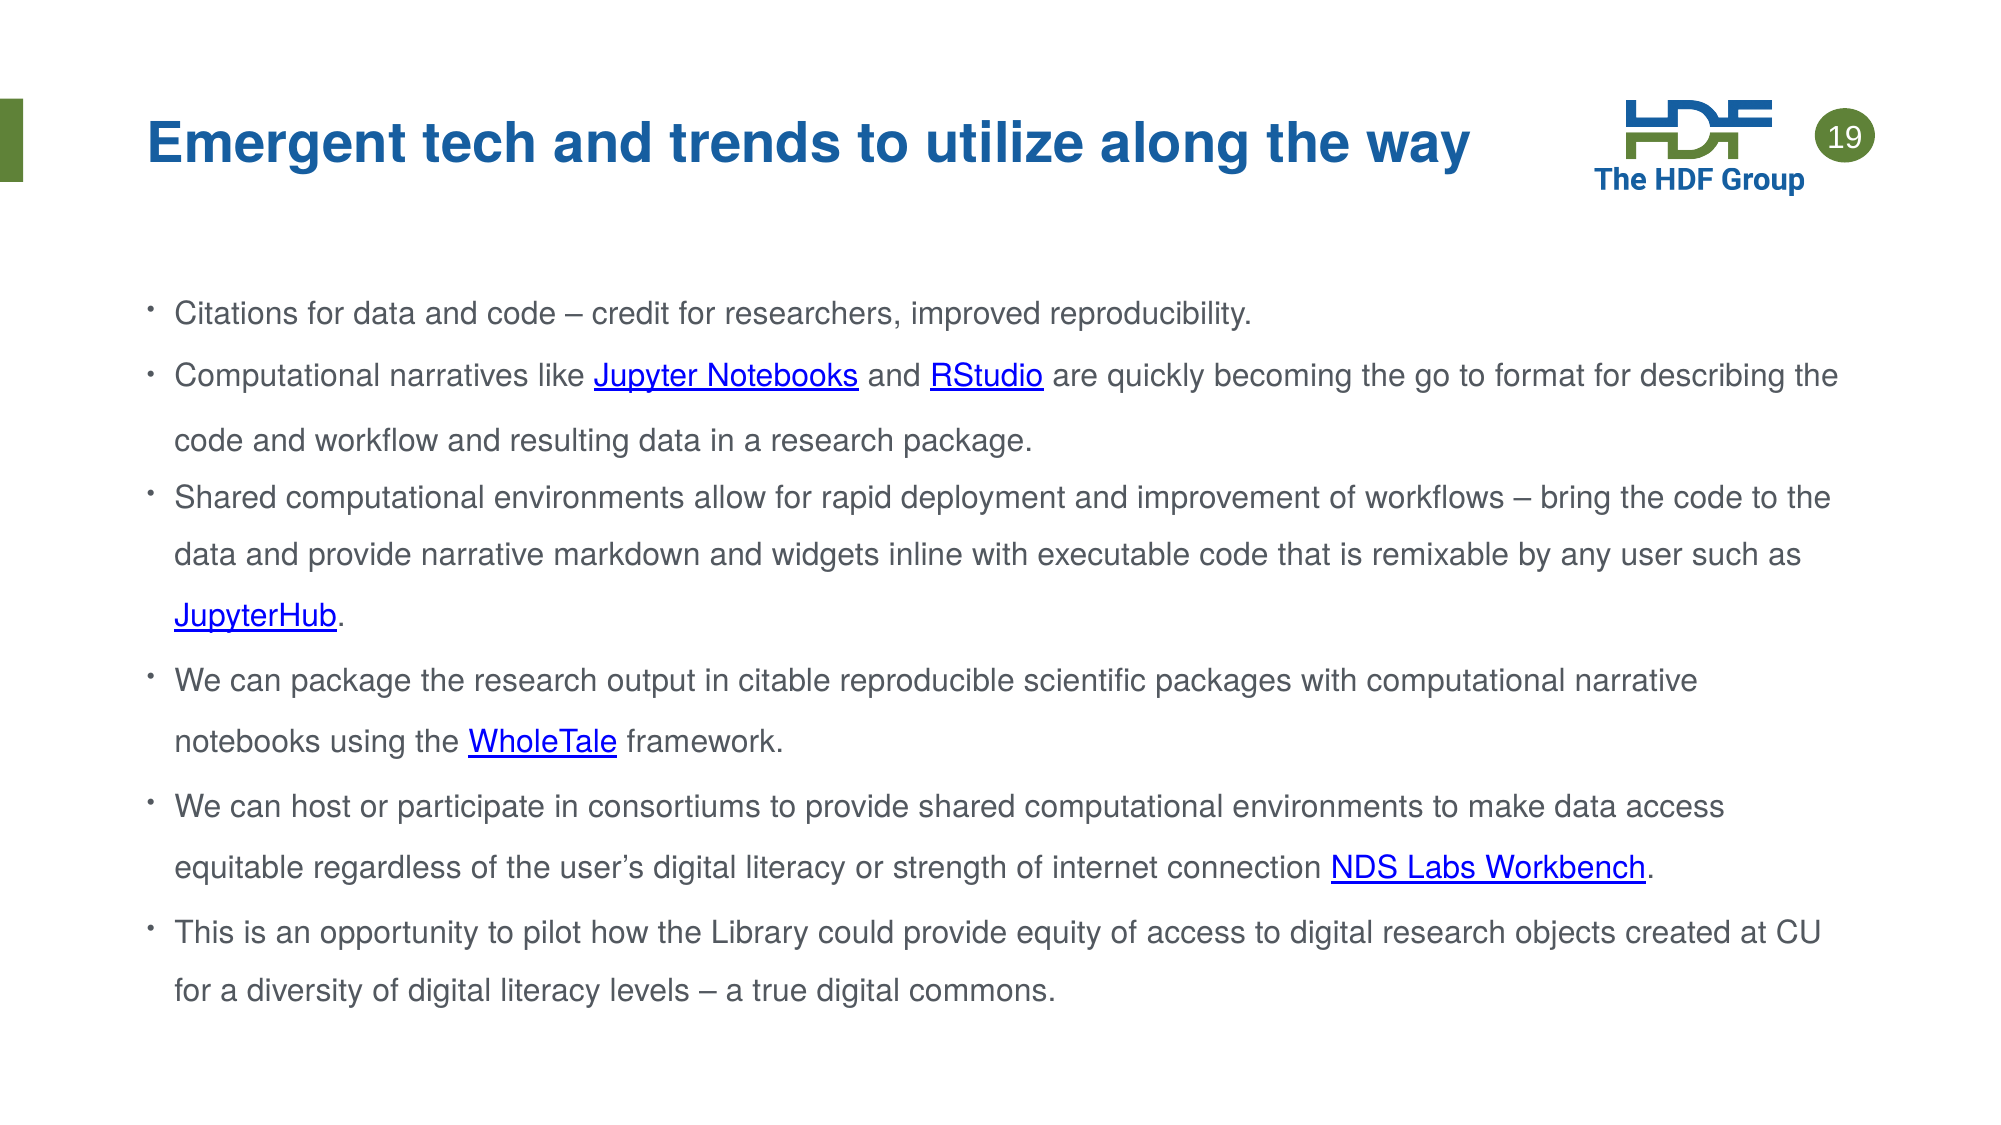

# Emergent tech and trends to utilize along the way
Citations for data and code – credit for researchers, improved reproducibility.
Computational narratives like Jupyter Notebooks and RStudio are quickly becoming the go to format for describing the code and workflow and resulting data in a research package.
Shared computational environments allow for rapid deployment and improvement of workflows – bring the code to the data and provide narrative markdown and widgets inline with executable code that is remixable by any user such as JupyterHub.
We can package the research output in citable reproducible scientific packages with computational narrative notebooks using the WholeTale framework.
We can host or participate in consortiums to provide shared computational environments to make data access equitable regardless of the user’s digital literacy or strength of internet connection NDS Labs Workbench.
This is an opportunity to pilot how the Library could provide equity of access to digital research objects created at CU for a diversity of digital literacy levels – a true digital commons.